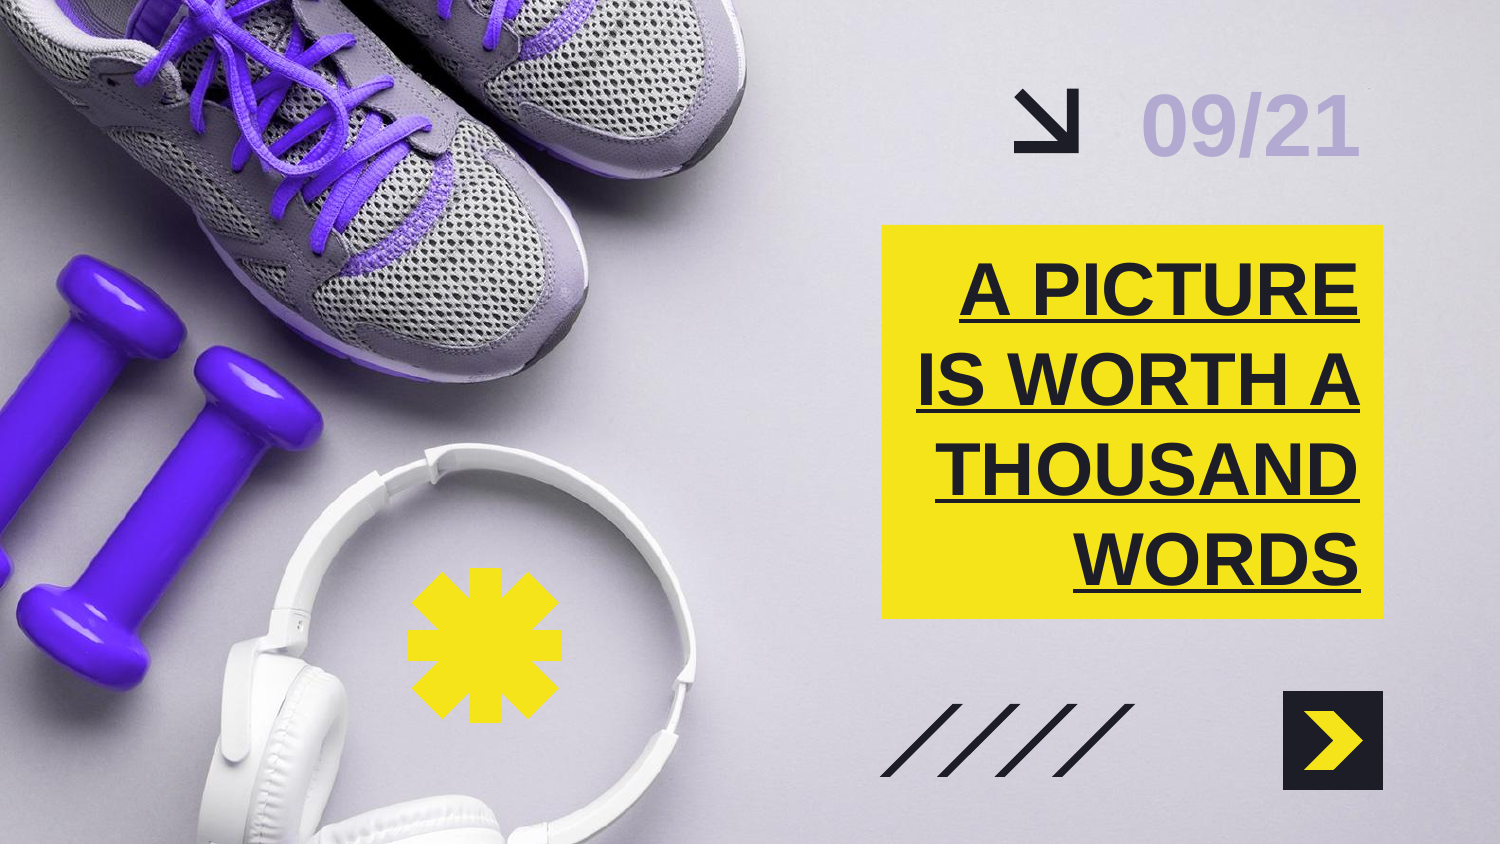

09/21
# A PICTURE IS WORTH A THOUSAND WORDS